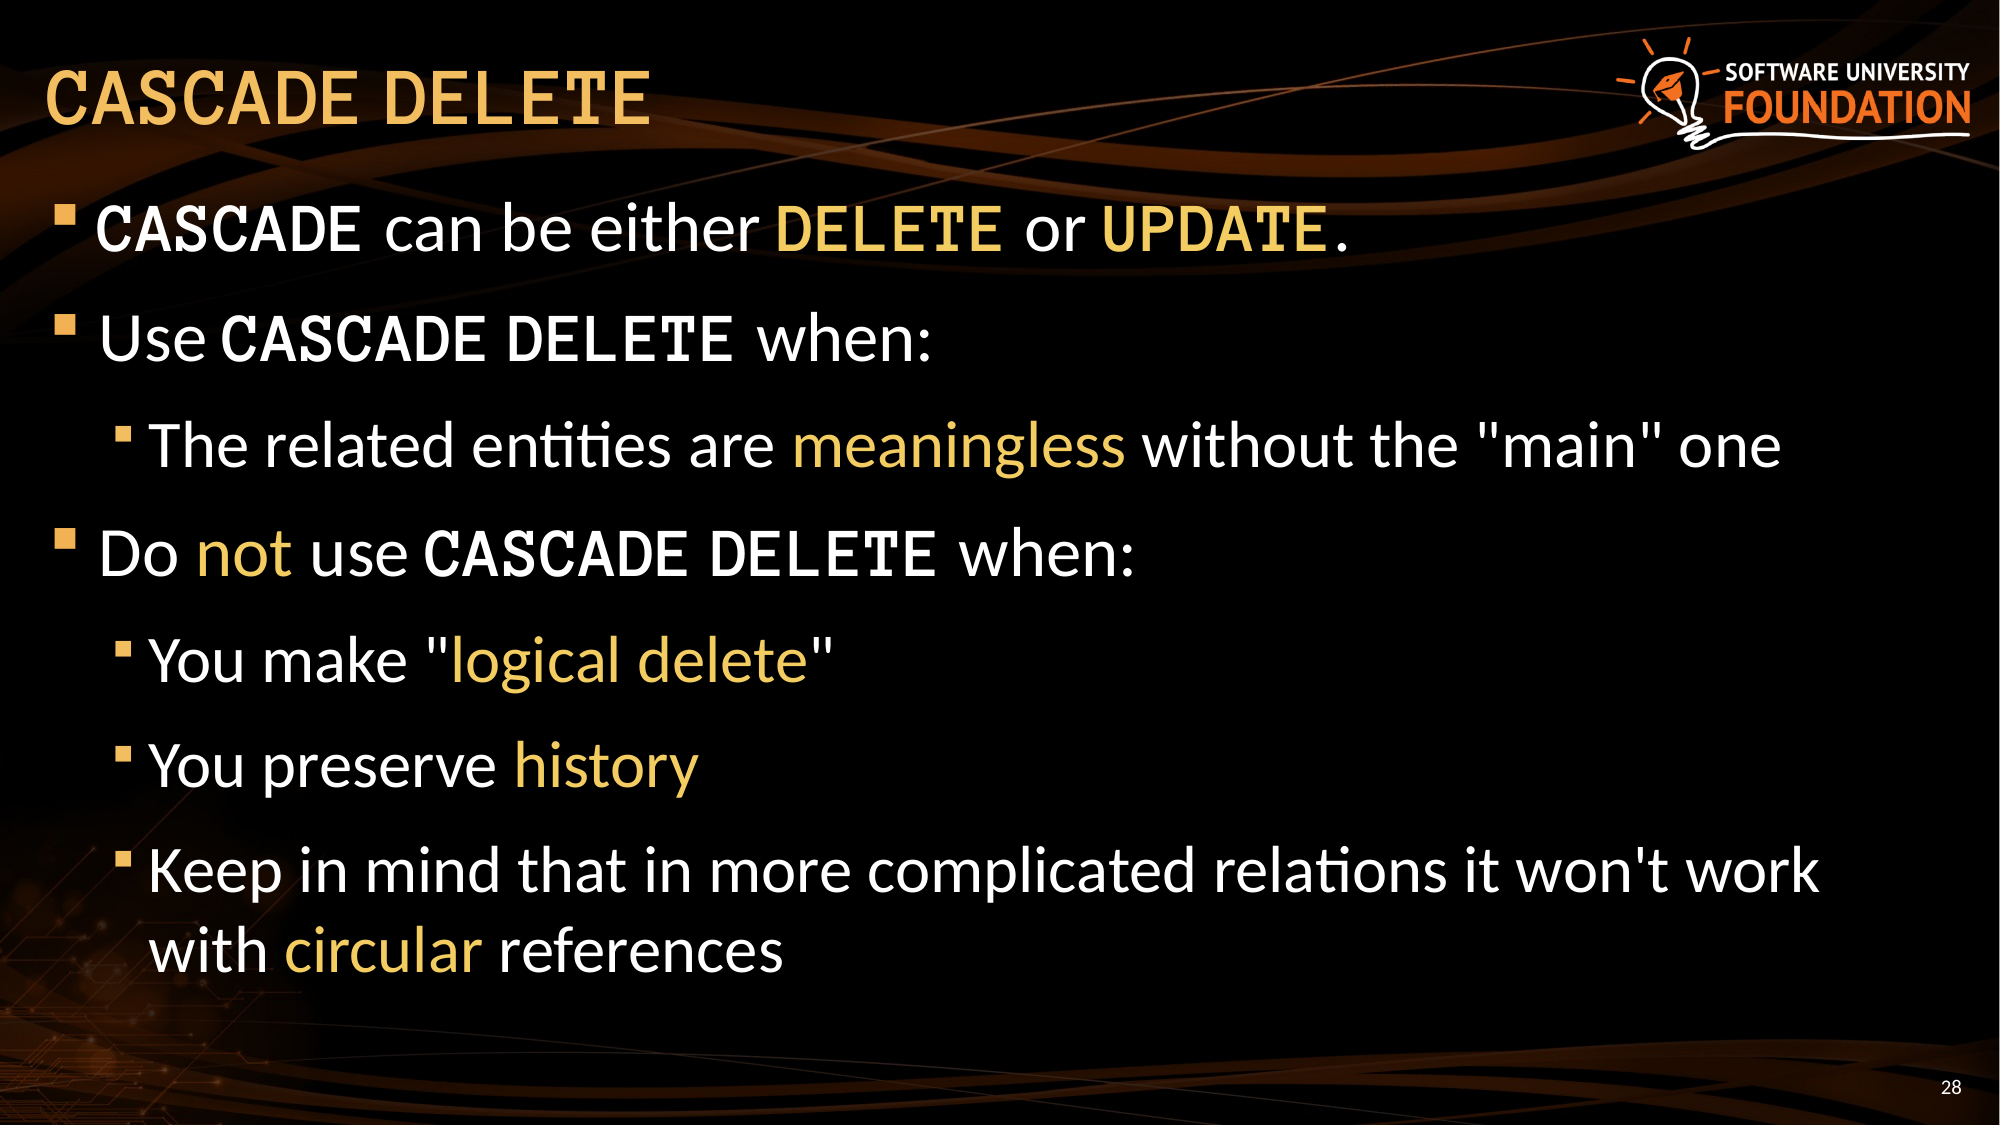

# CASCADE DELETE
CASCADE can be either DELETE or UPDATE.
Use CASCADE DELETE when:
The related entities are meaningless without the "main" one
Do not use CASCADE DELETE when:
You make "logical delete"
You preserve history
Keep in mind that in more complicated relations it won't work with circular references
28